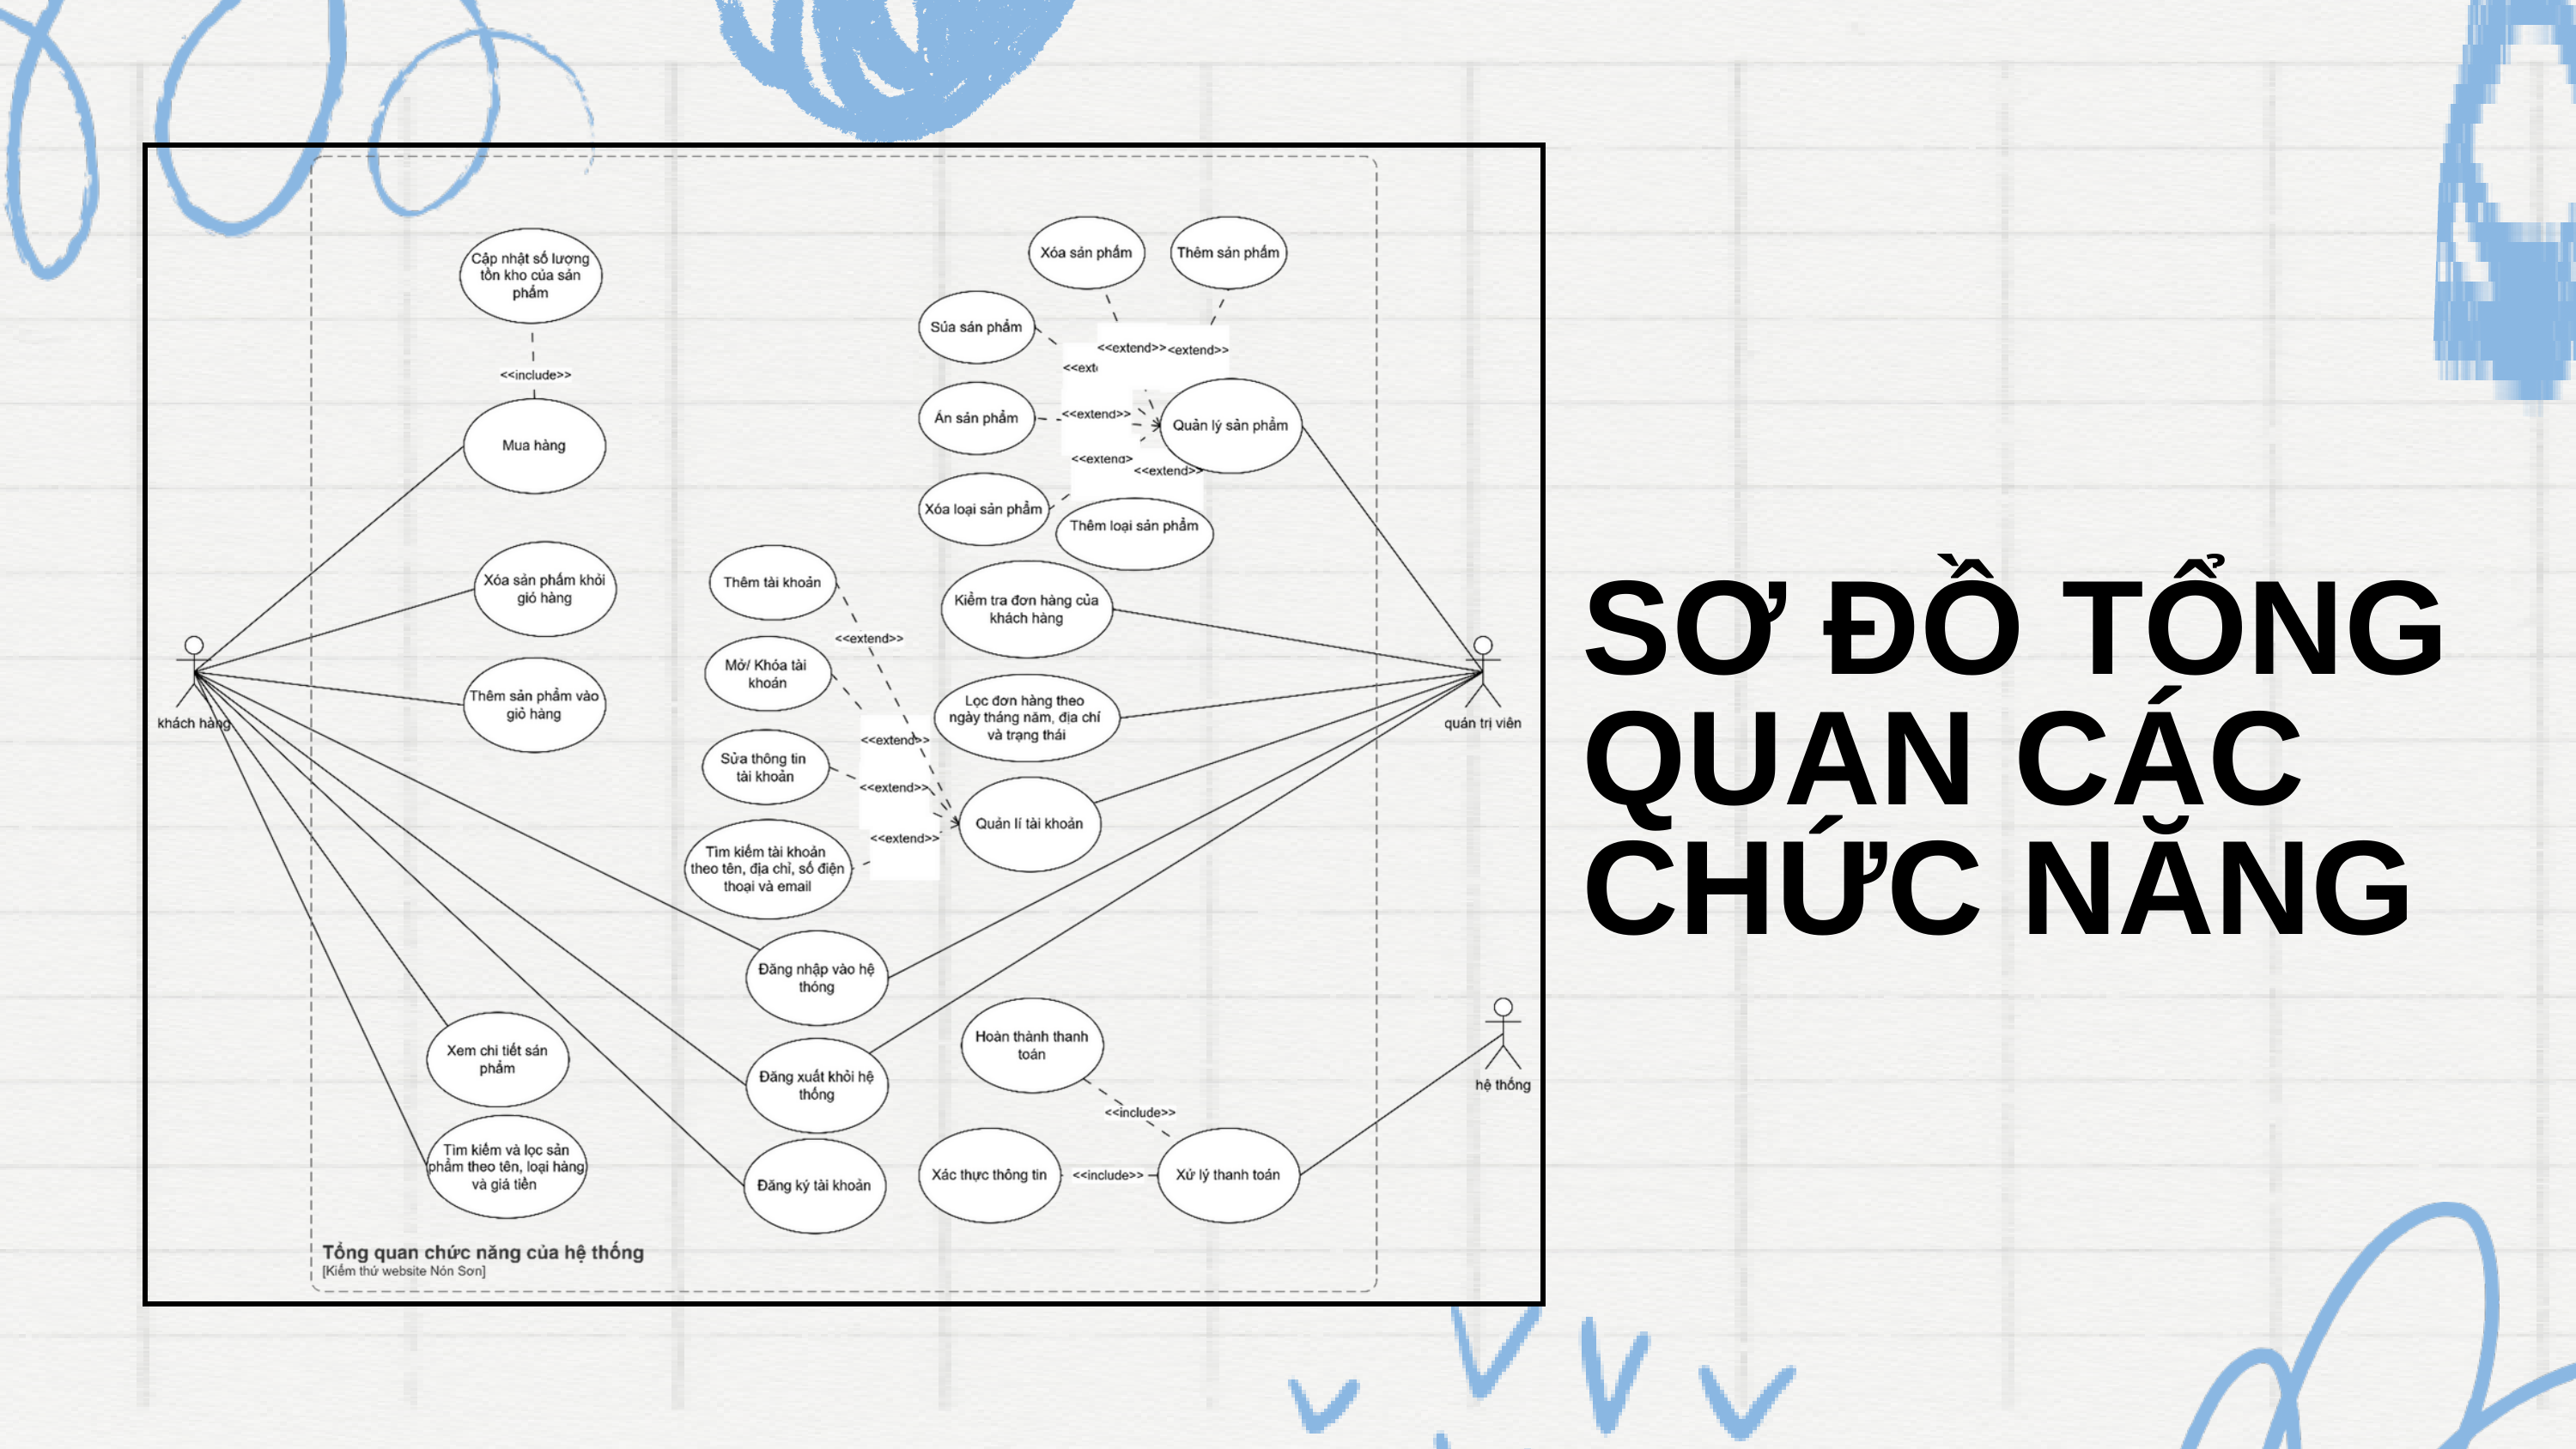

SƠ ĐỒ TỔNG QUAN CÁC CHỨC NĂNG